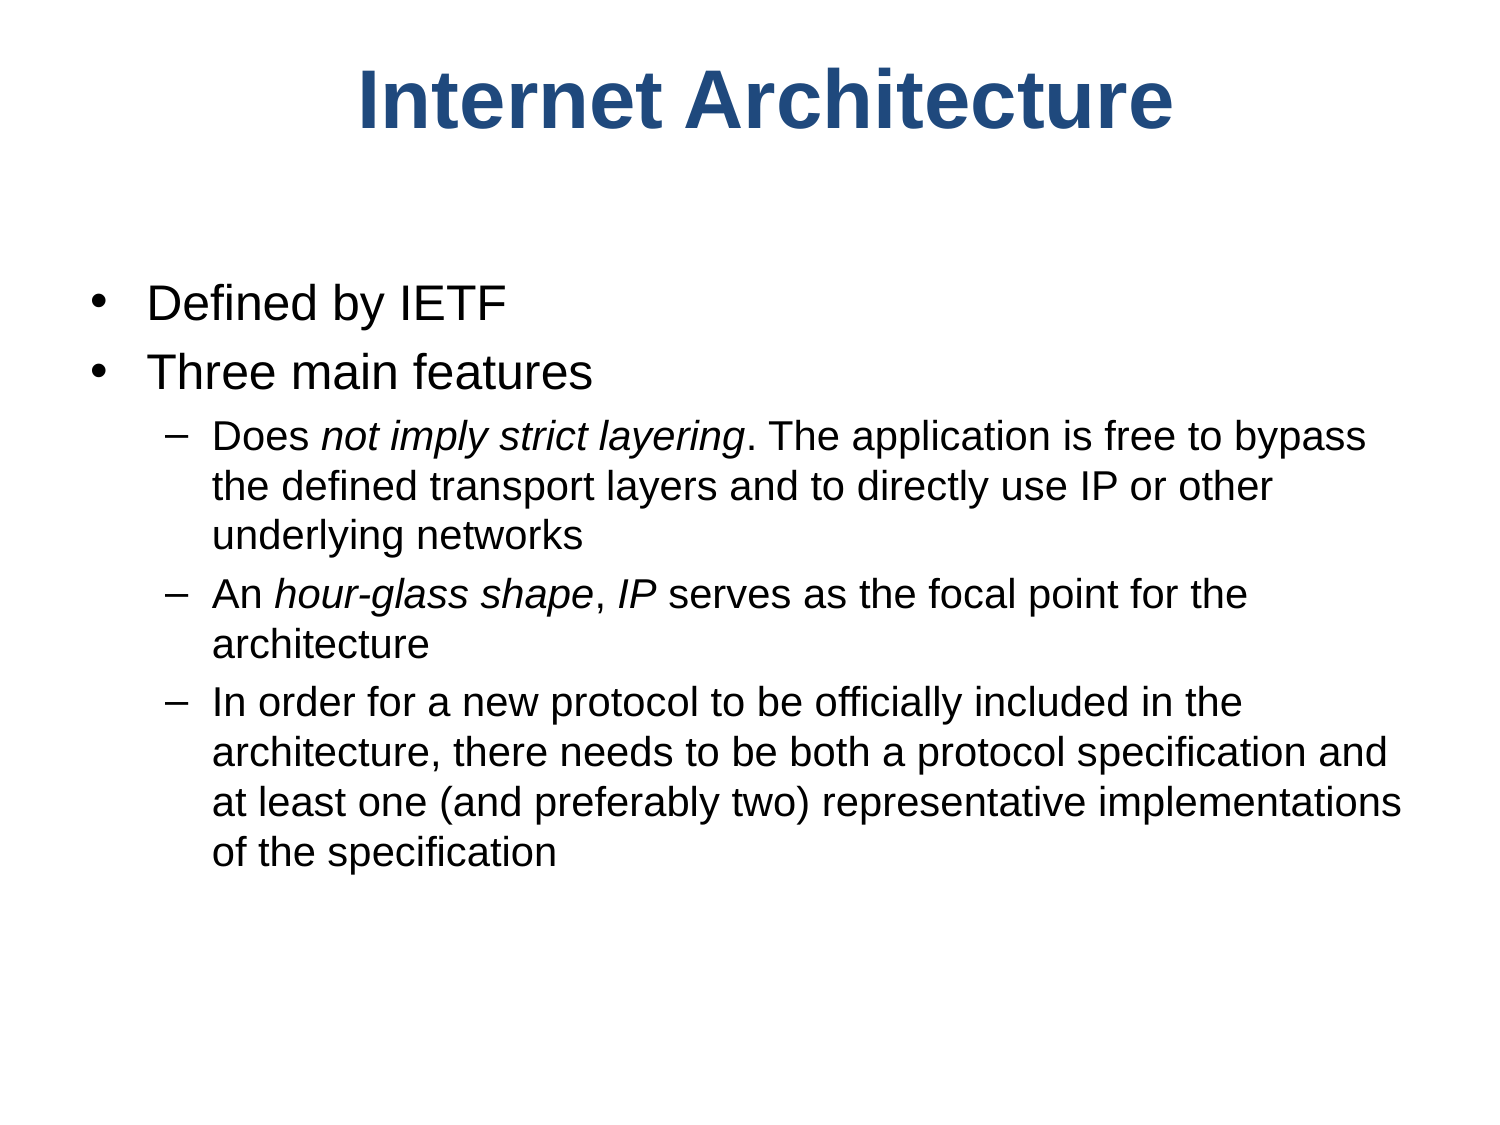

# Internet Architecture
Defined by IETF
Three main features
Does not imply strict layering. The application is free to bypass the defined transport layers and to directly use IP or other underlying networks
An hour-glass shape, IP serves as the focal point for the architecture
In order for a new protocol to be officially included in the architecture, there needs to be both a protocol specification and at least one (and preferably two) representative implementations of the specification